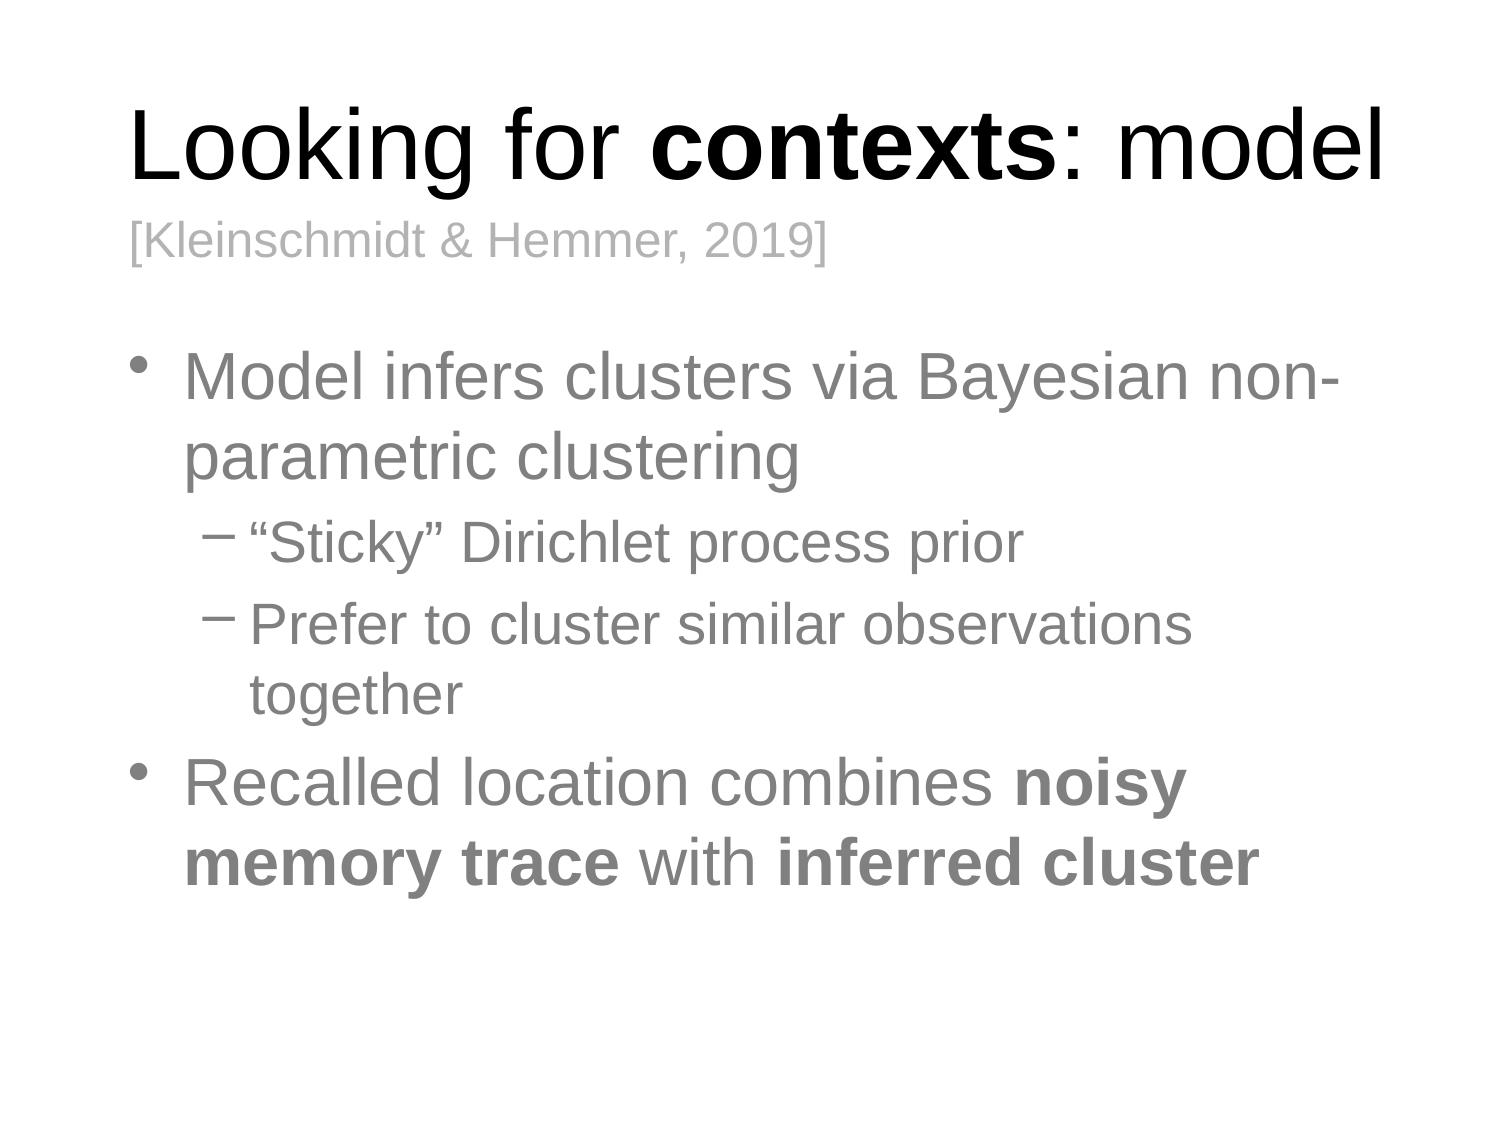

# Looking for contexts: model
[Kleinschmidt & Hemmer, 2019]
Model infers clusters via Bayesian non-parametric clustering
“Sticky” Dirichlet process prior
Prefer to cluster similar observations together
Recalled location combines noisy memory trace with inferred cluster
39